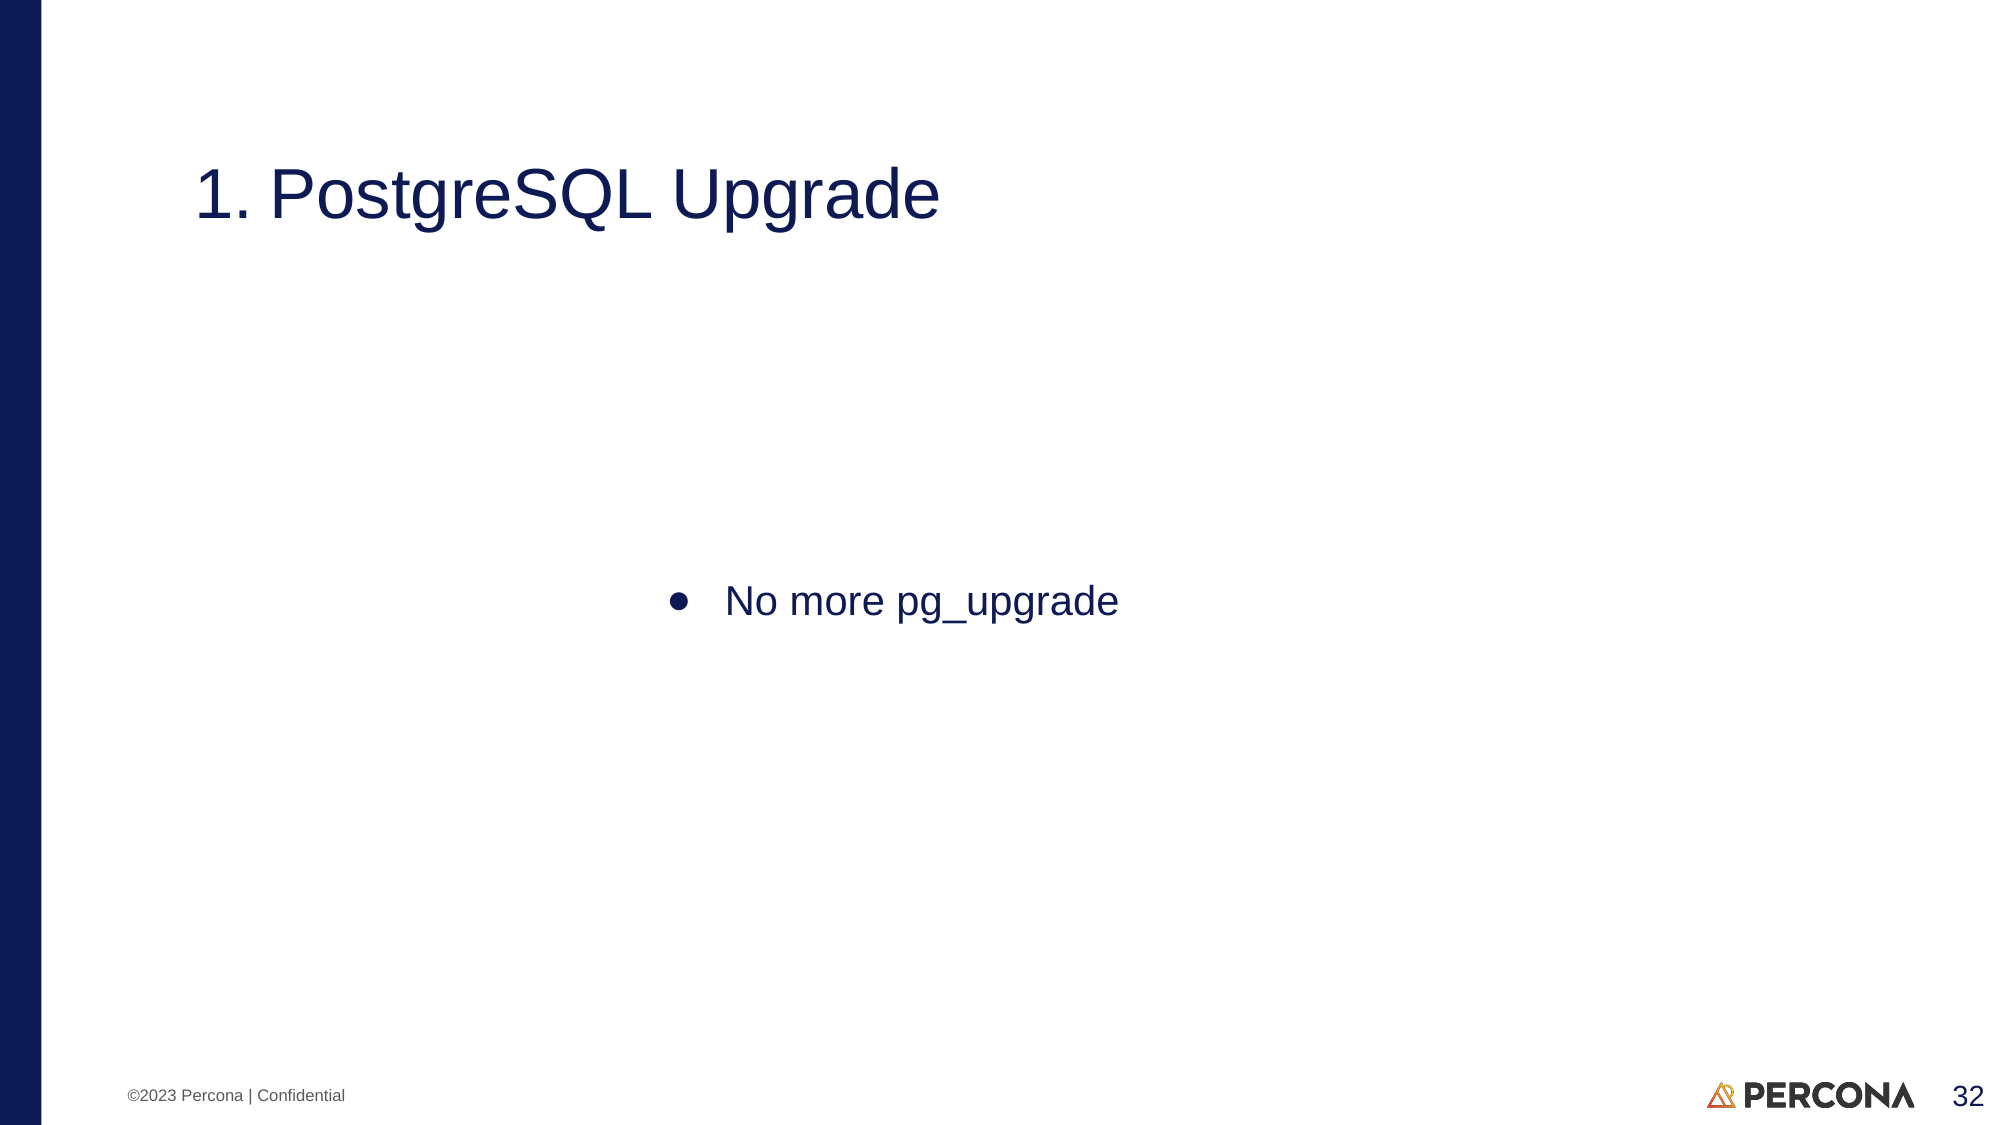

# PostgreSQL Upgrade
No more pg_upgrade
32